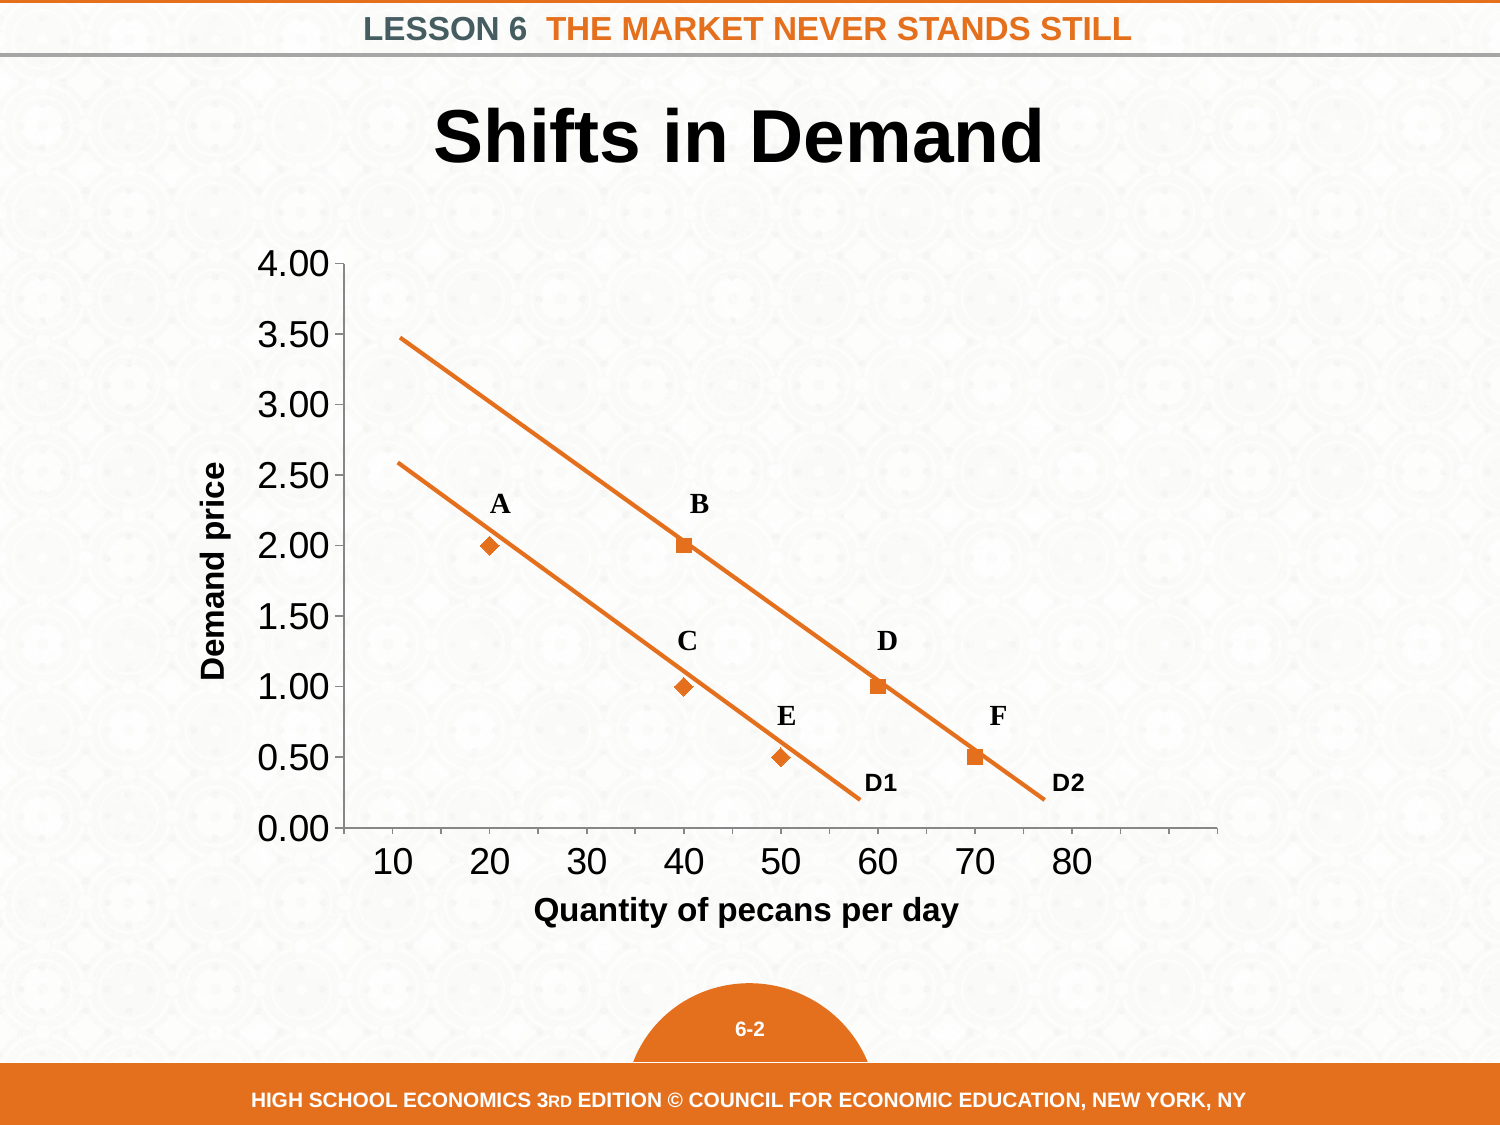

# Shifts in Demand

### Chart

| Category | D1 | D2 |
|---|---|---|
| 10 | None | None |
| 20 | 2.0 | None |
| 30 | None | None |
| 40 | 1.0 | 2.0 |
| 50 | 0.5 | None |
| 60 | None | 1.0 |
| 70 | None | 0.5 |
| 80 | None | None |
|  | None | None |
Demand price
Quantity of pecans per day